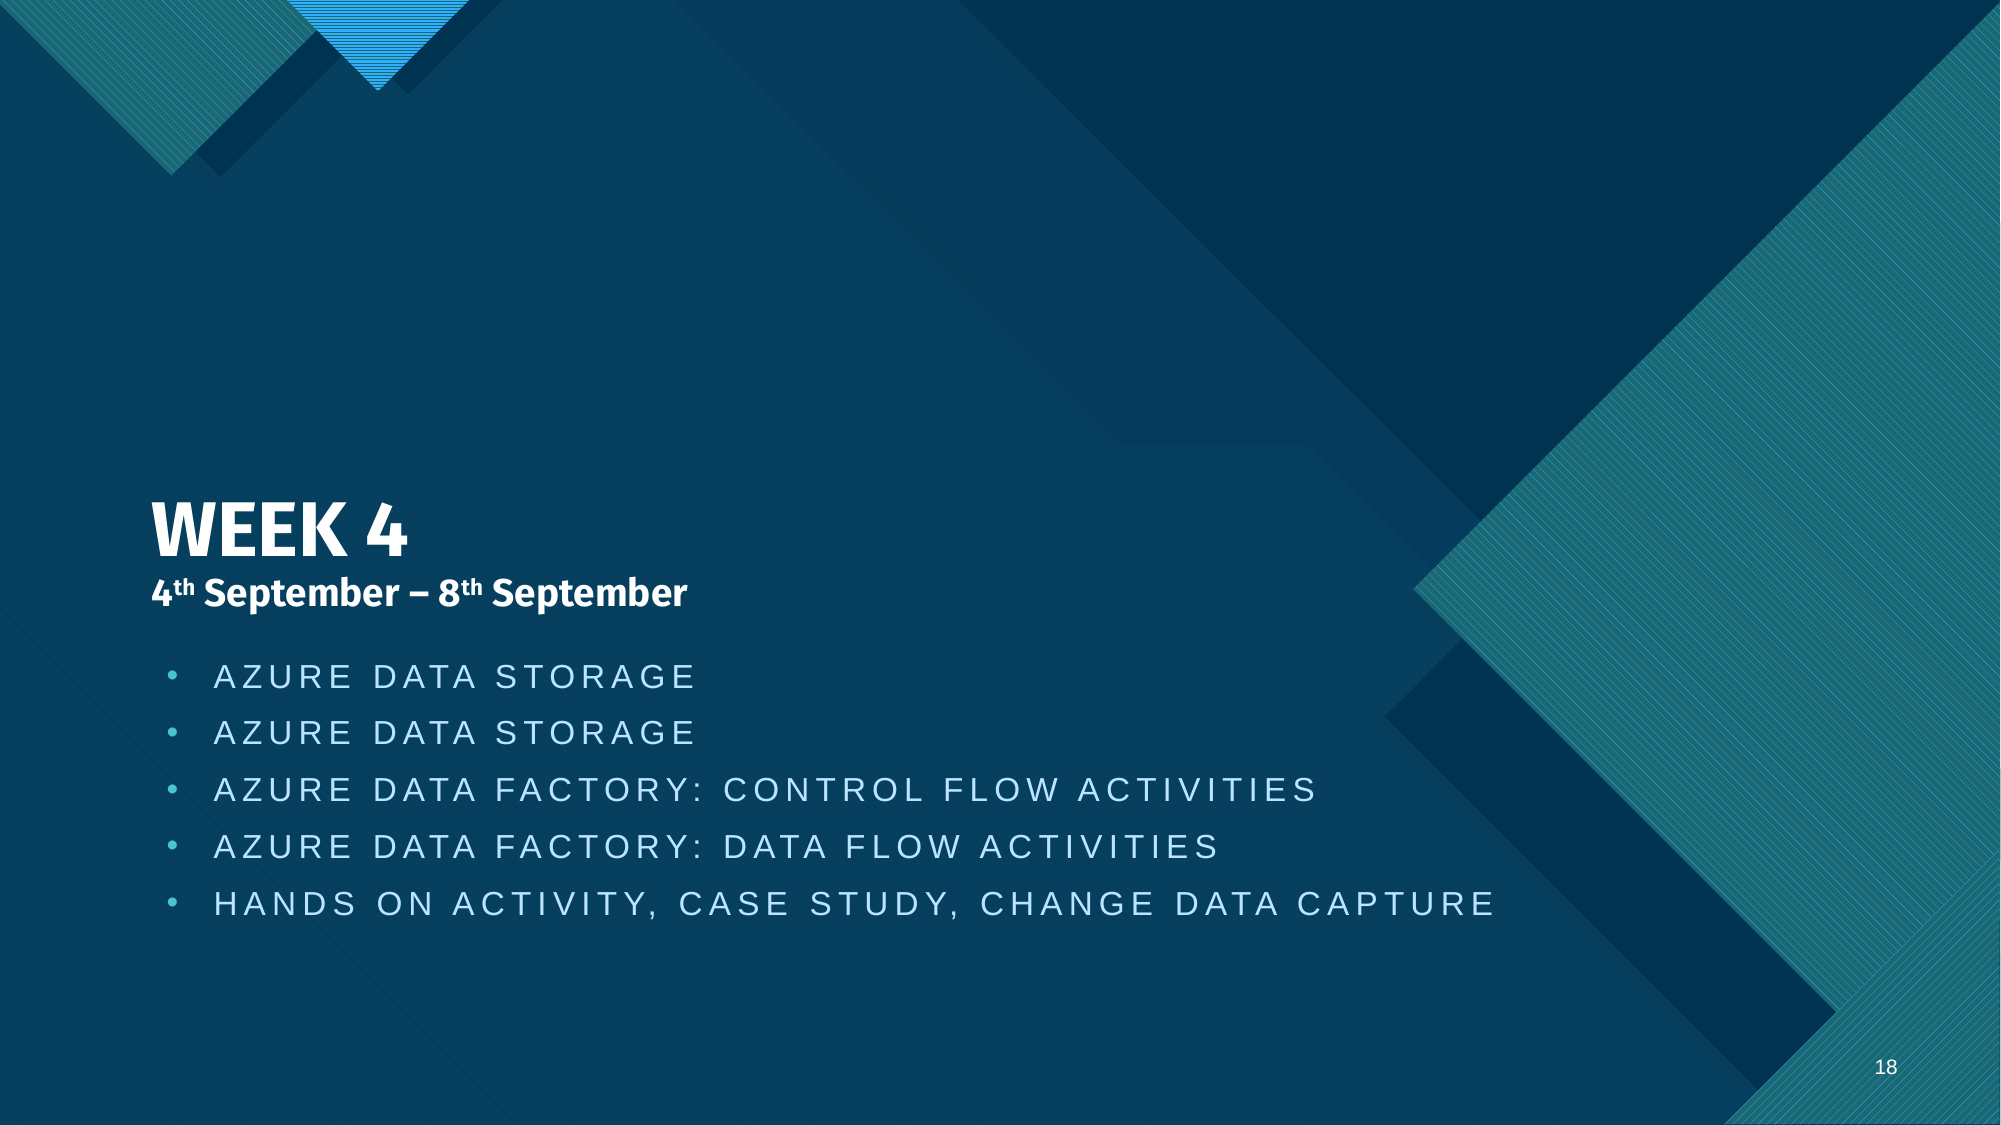

# WEEK 4 4th September – 8th September
AZURE DATA STORAGE
AZURE DATA STORAGE
AZURE DATA FACTORY: CONTROL FLOW ACTIVITIES
AZURE DATA FACTORY: DATA FLOW ACTIVITIES
HANDS ON ACTIVITY, CASE STUDY, CHANGE DATA CAPTURE
18